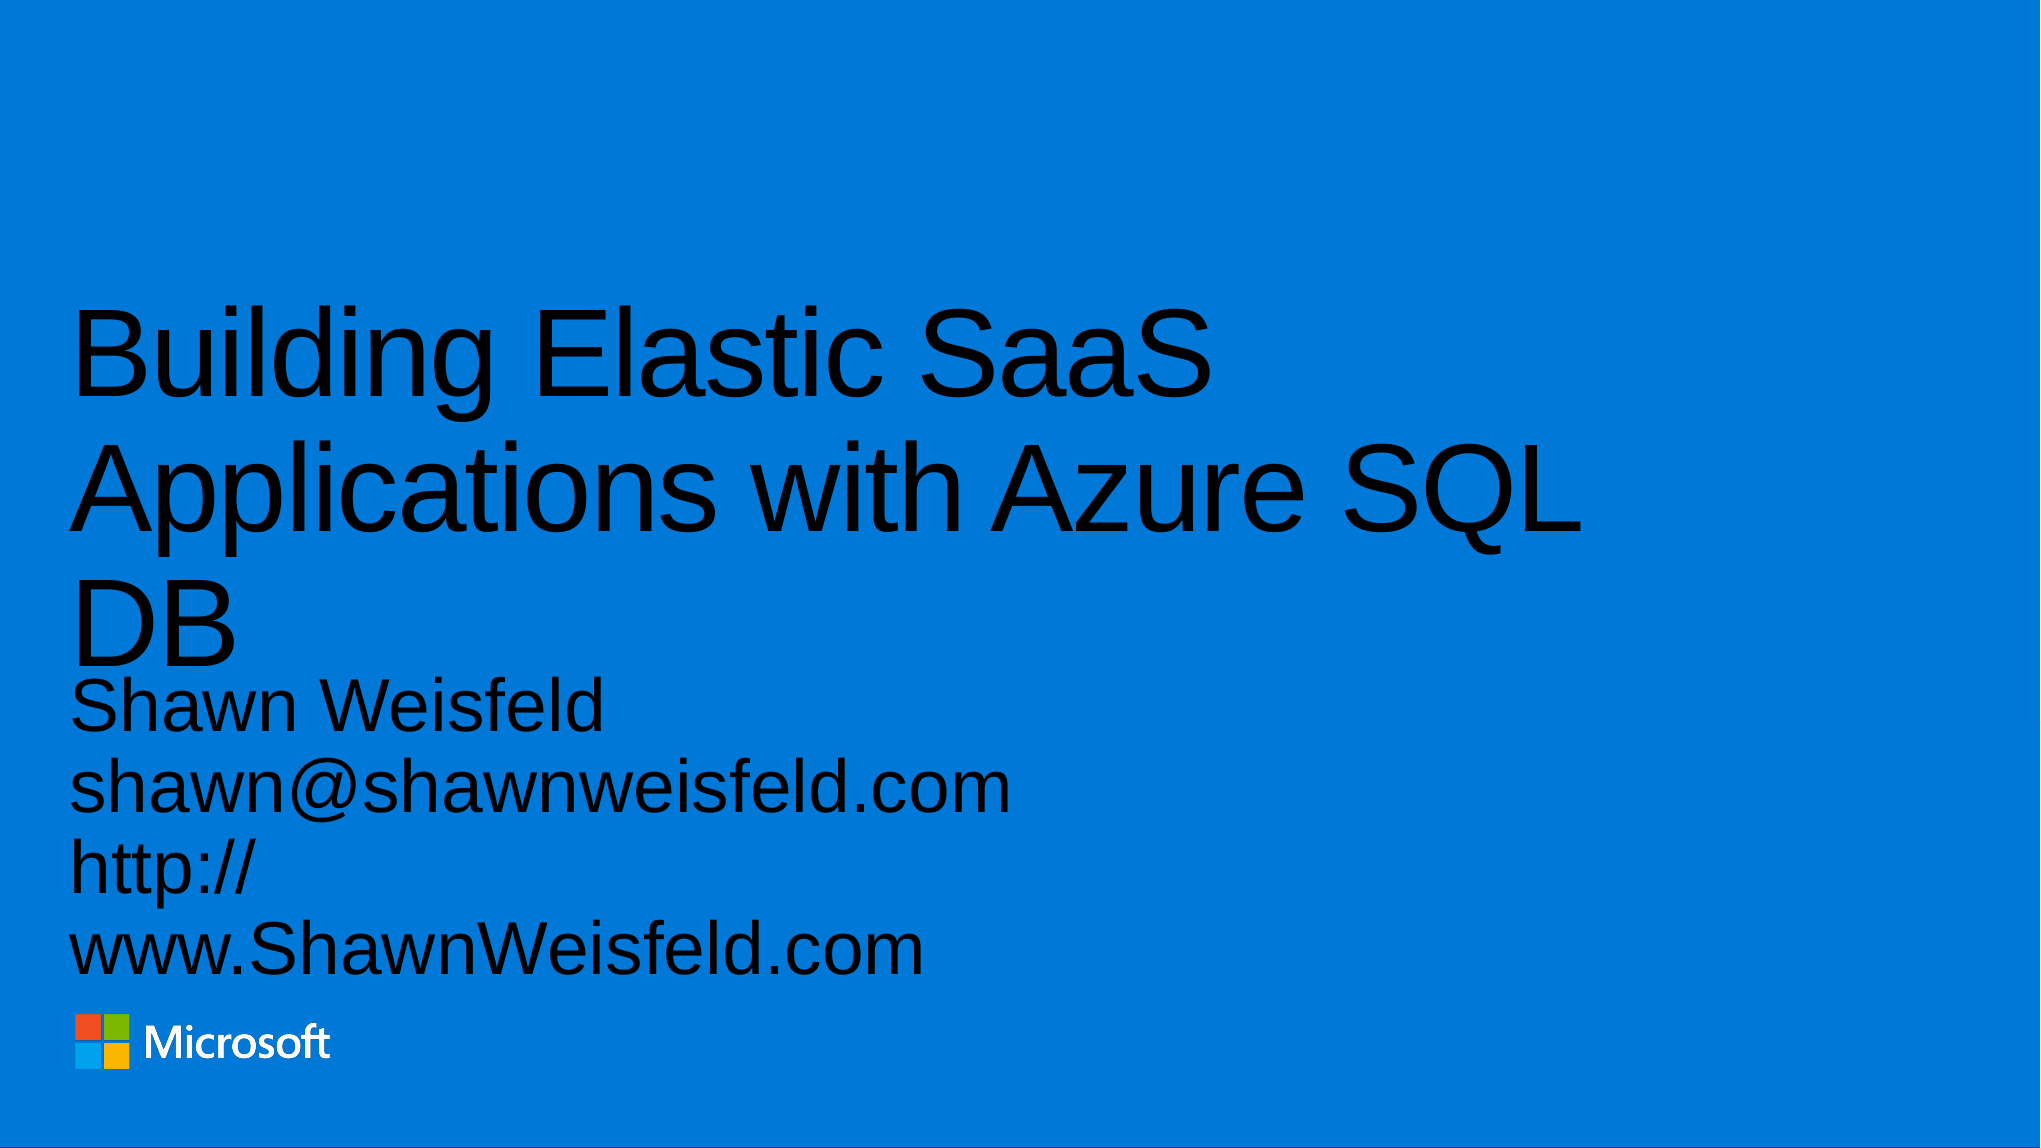

# Building Elastic SaaS Applications with Azure SQL DB
Shawn Weisfeld
shawn@shawnweisfeld.com
http://www.ShawnWeisfeld.com